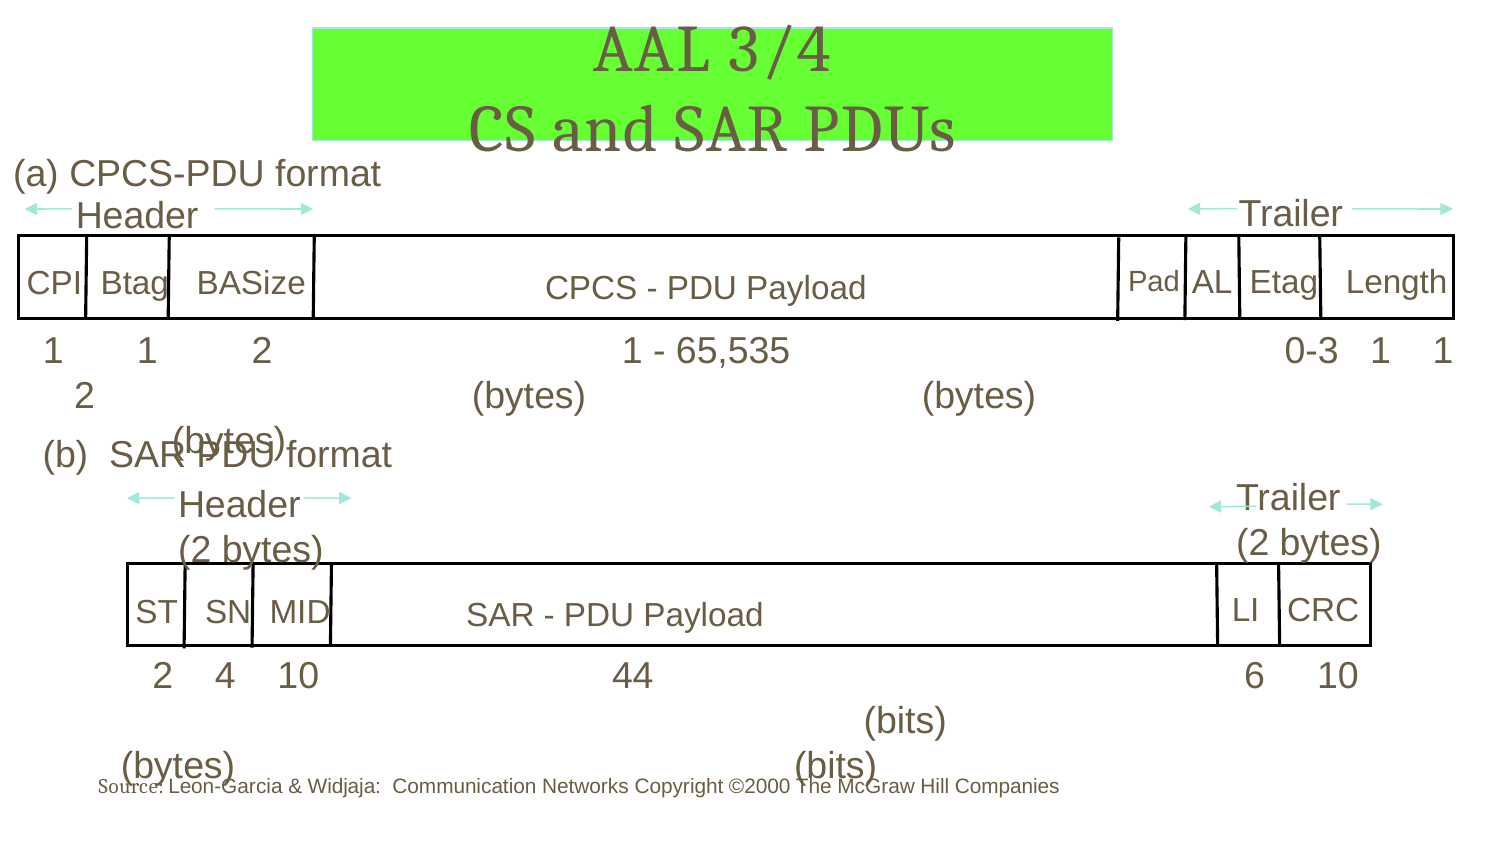

AAL 3/4
CS and SAR PDUs
(a) CPCS-PDU format
Trailer
Header

AL  Etag   Length
CPI  Btag   BASize
Pad
CPCS - PDU Payload
  1       1         2                           	1 - 65,535             	     	      0-3   1    1        2                      	(bytes)			(bytes)				(bytes)
(b)  SAR PDU format
Trailer  (2 bytes)
Header  (2 bytes)

LI   CRC
ST   SN  MID
SAR - PDU Payload
   2    4    10                            44		              	     	       6     10                                                                            (bits)			(bytes)				       (bits)
112
Source: Leon-Garcia & Widjaja:  Communication Networks Copyright ©2000 The McGraw Hill Companies